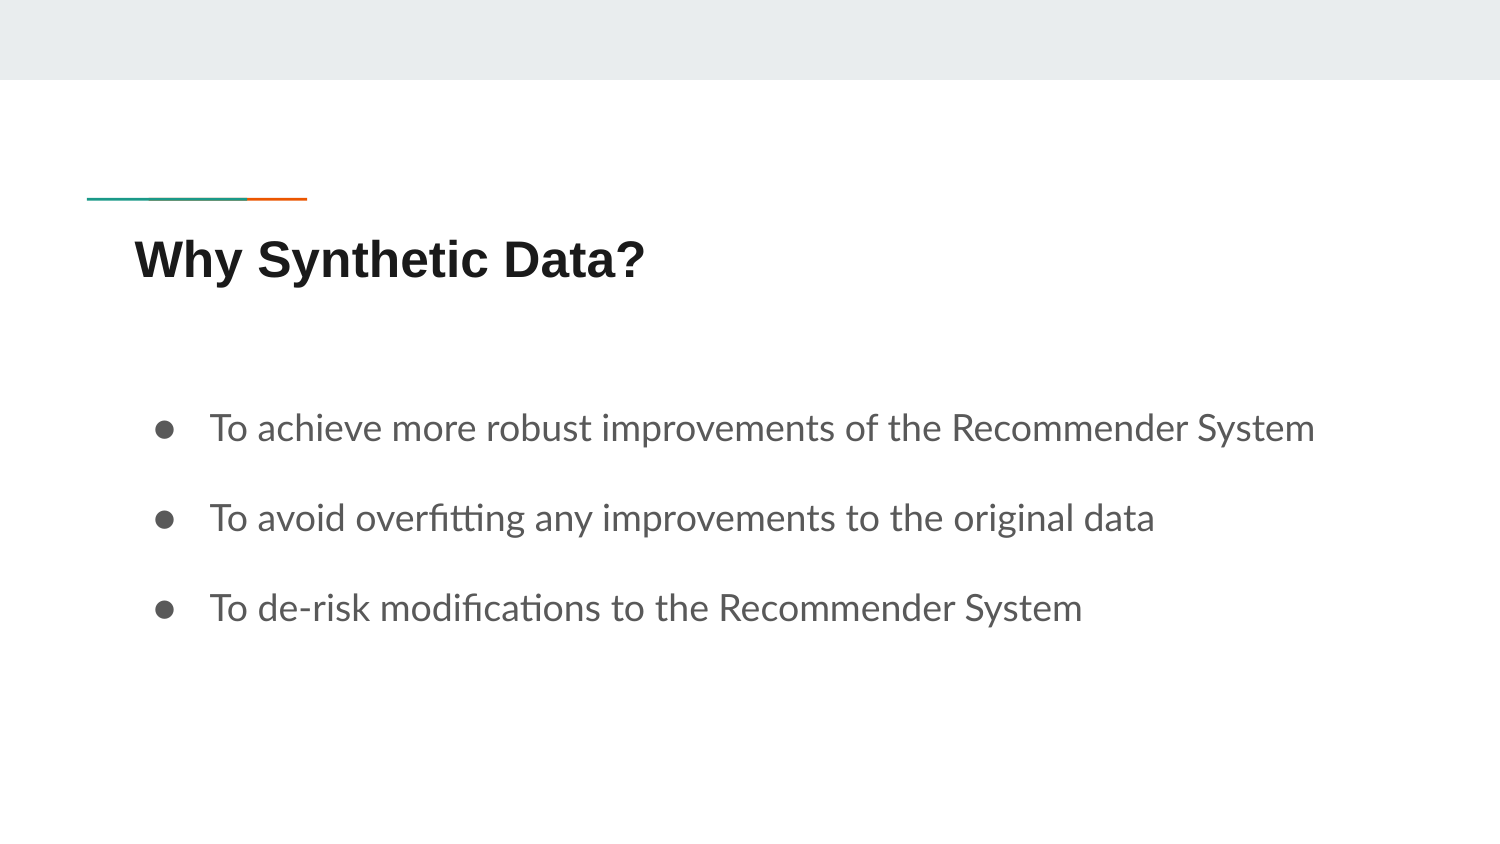

# Why Synthetic Data?
To achieve more robust improvements of the Recommender System
To avoid overfitting any improvements to the original data
To de-risk modifications to the Recommender System